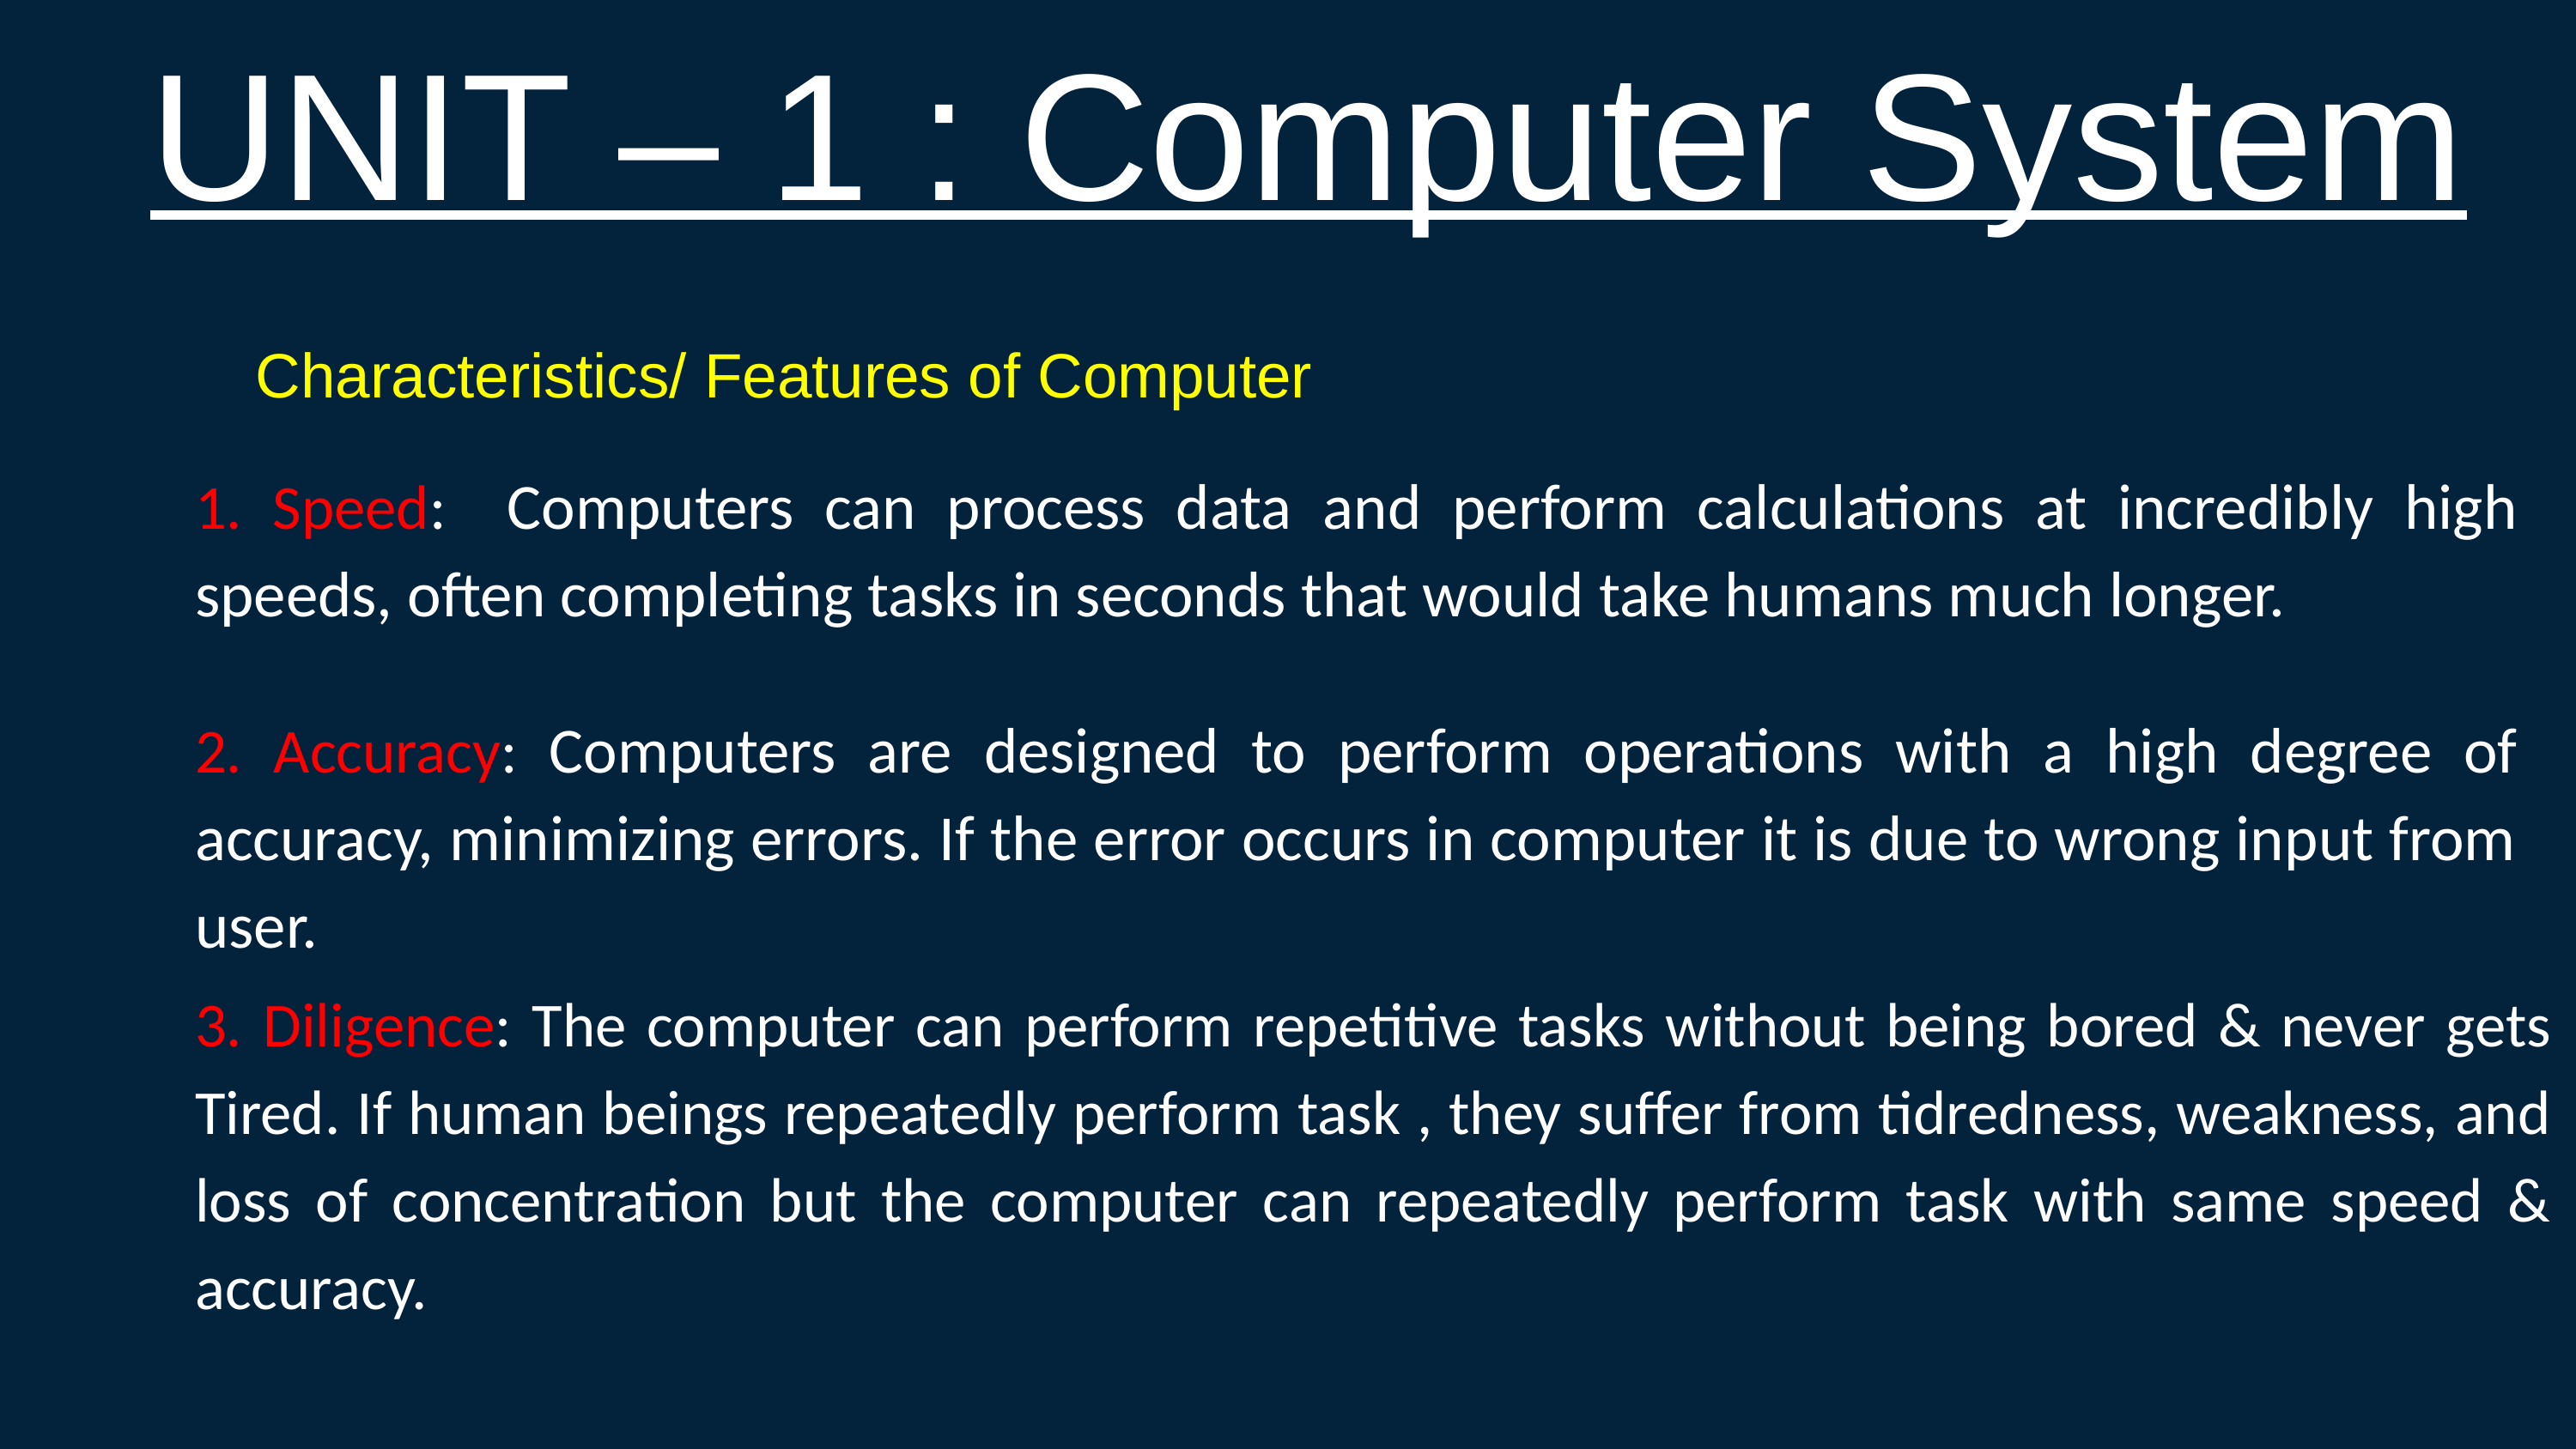

UNIT – 1 : Computer System
Characteristics/ Features of Computer
1. Speed:  Computers can process data and perform calculations at incredibly high speeds, often completing tasks in seconds that would take humans much longer.
2. Accuracy: Computers are designed to perform operations with a high degree of accuracy, minimizing errors. If the error occurs in computer it is due to wrong input from user.
3. Diligence: The computer can perform repetitive tasks without being bored & never gets Tired. If human beings repeatedly perform task , they suffer from tidredness, weakness, and loss of concentration but the computer can repeatedly perform task with same speed & accuracy.